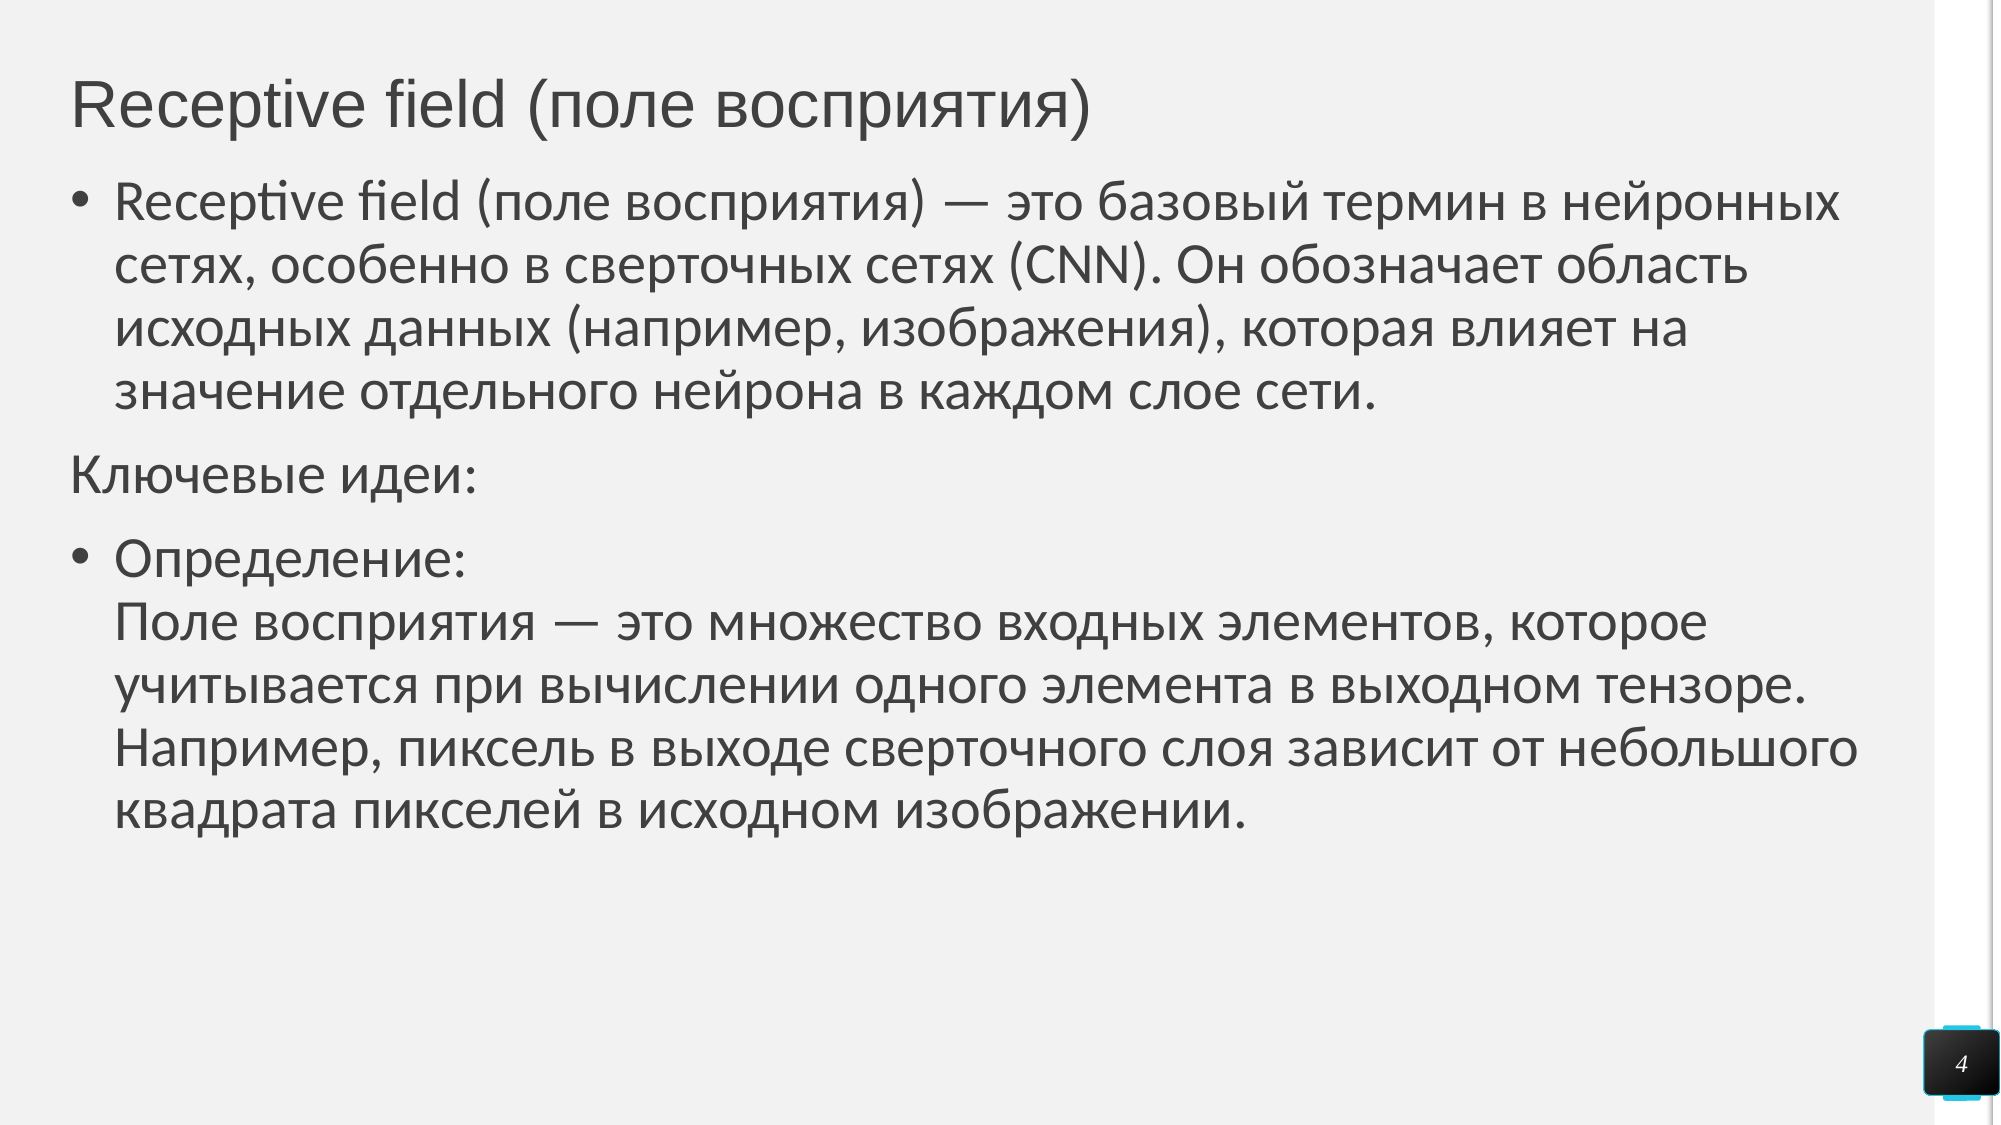

# Receptive field (поле восприятия)
Receptive field (поле восприятия) — это базовый термин в нейронных сетях, особенно в сверточных сетях (CNN). Он обозначает область исходных данных (например, изображения), которая влияет на значение отдельного нейрона в каждом слое сети.
Ключевые идеи:
Определение:
Поле восприятия — это множество входных элементов, которое учитывается при вычислении одного элемента в выходном тензоре. Например, пиксель в выходе сверточного слоя зависит от небольшого квадрата пикселей в исходном изображении.

4